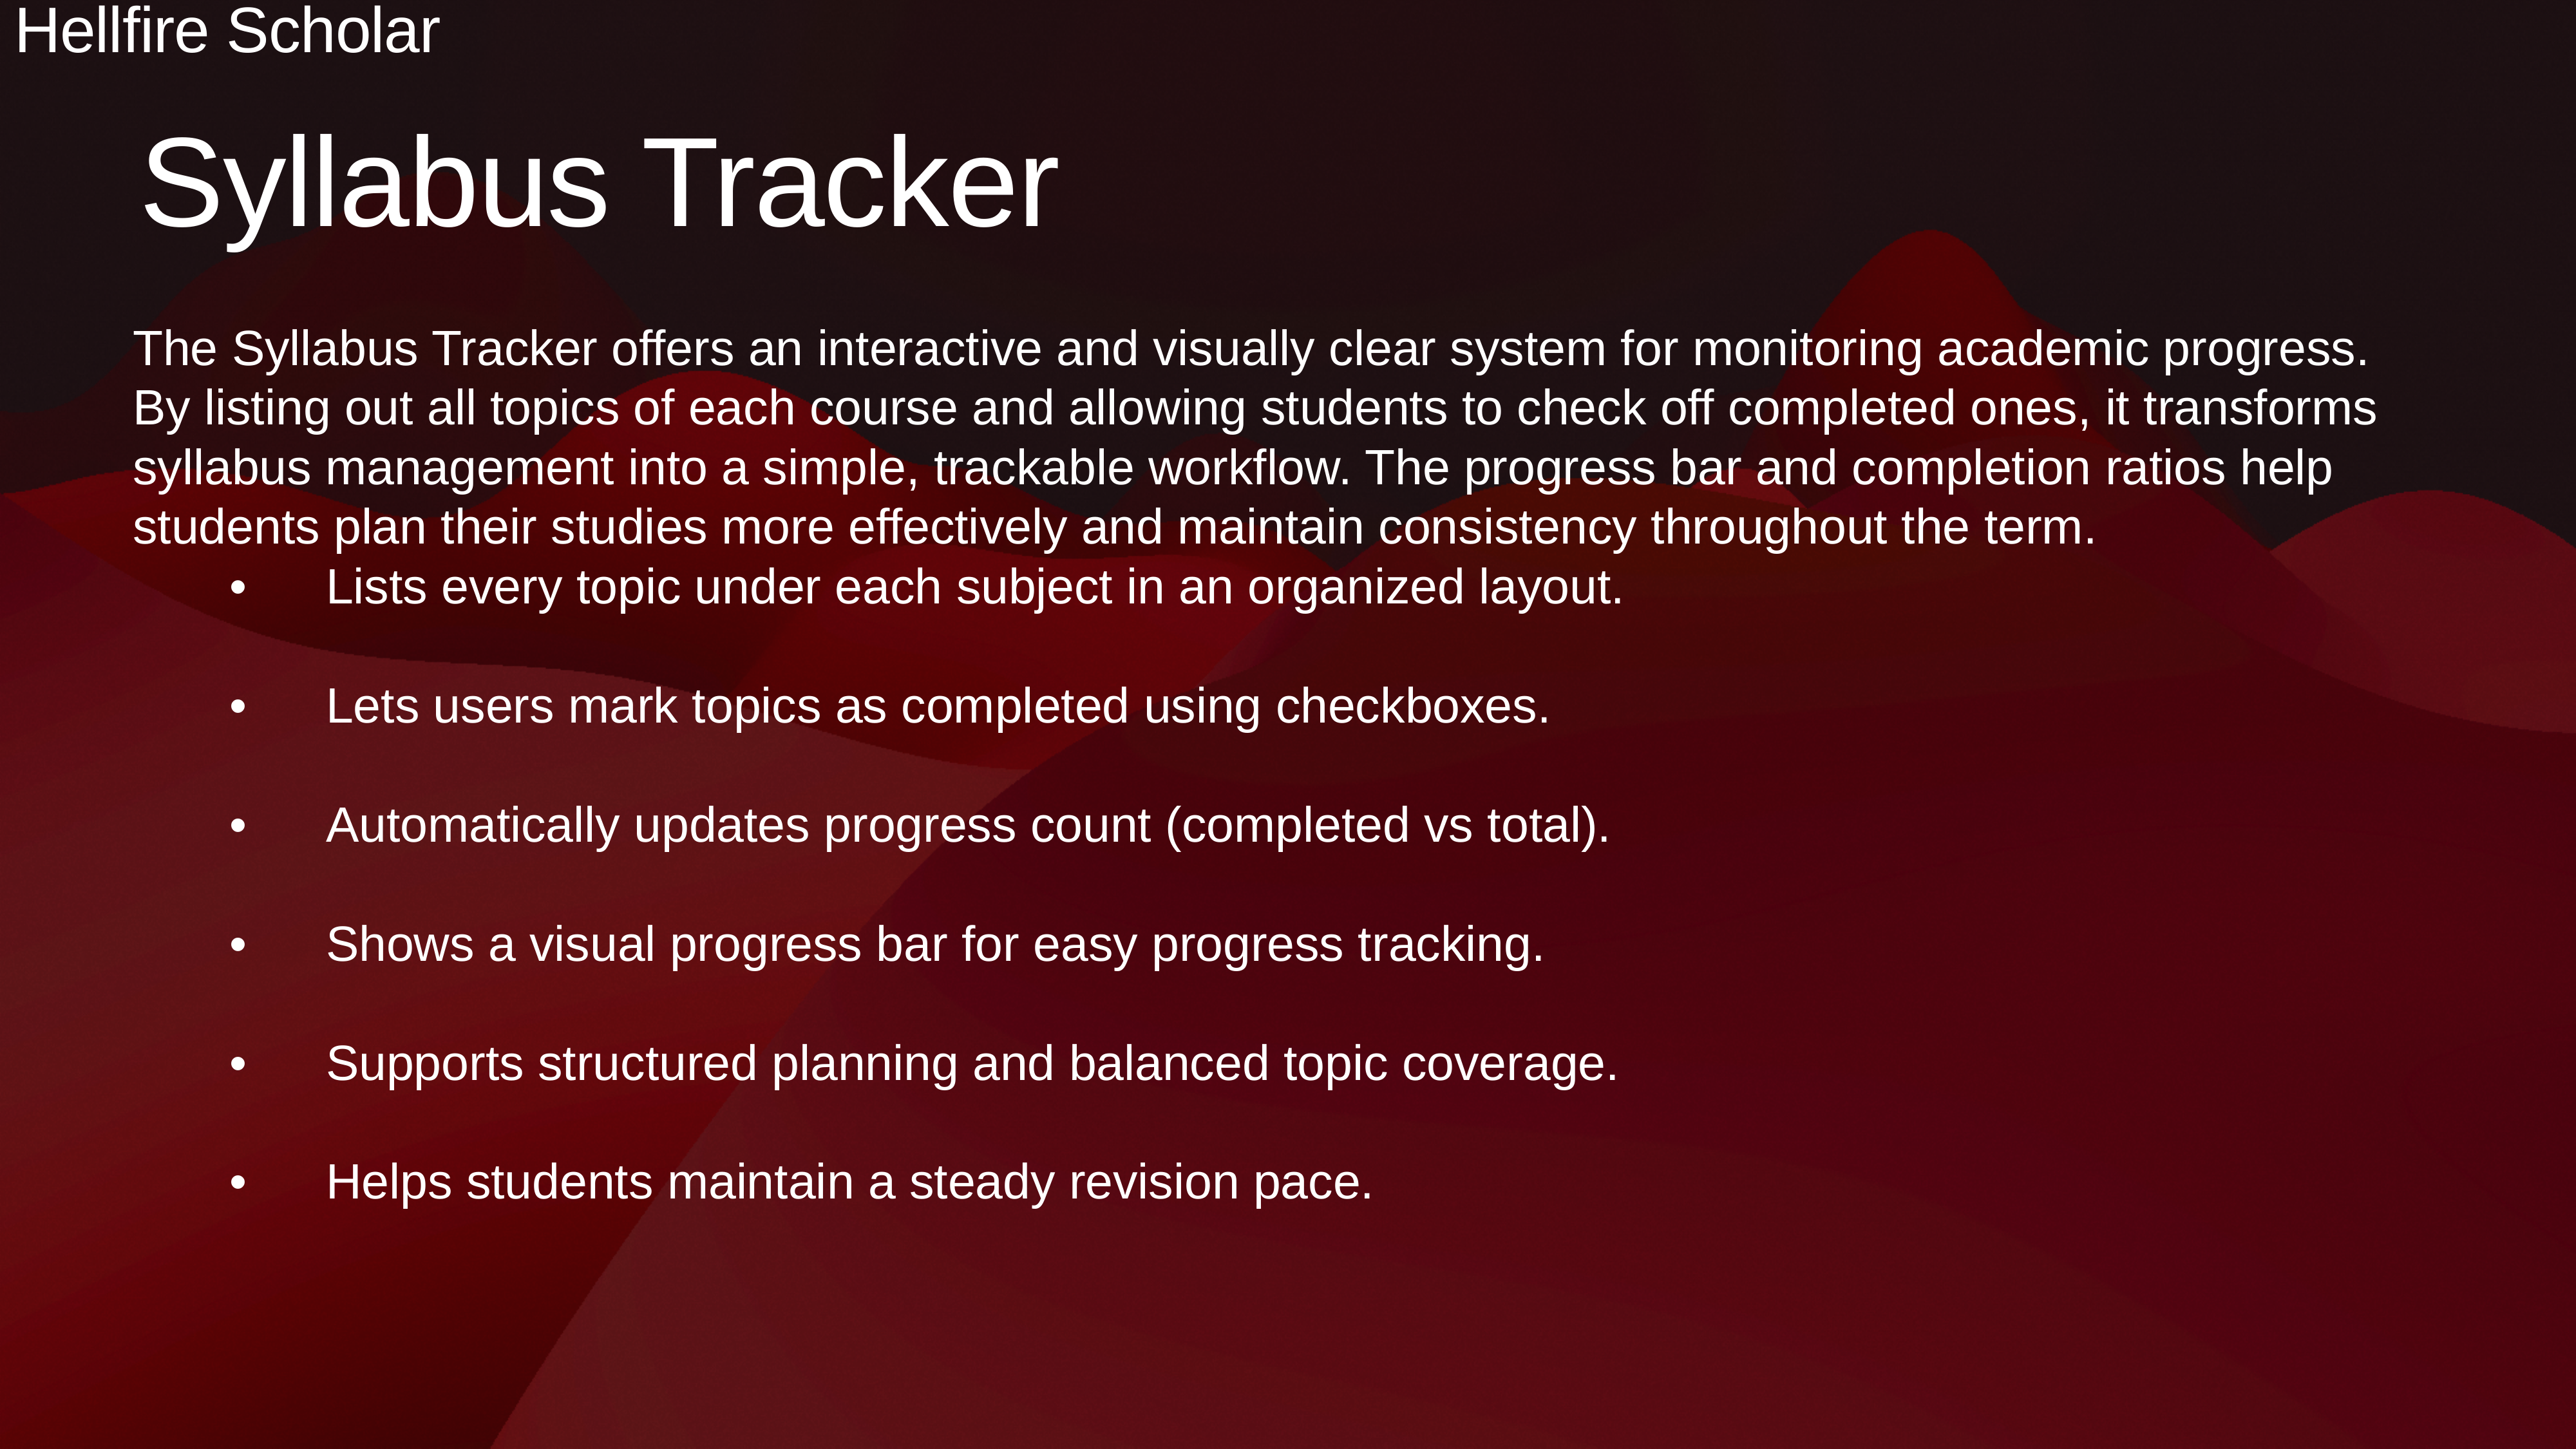

Hellfire Scholar
# Syllabus Tracker
The Syllabus Tracker offers an interactive and visually clear system for monitoring academic progress. By listing out all topics of each course and allowing students to check off completed ones, it transforms syllabus management into a simple, trackable workflow. The progress bar and completion ratios help students plan their studies more effectively and maintain consistency throughout the term.
	•	Lists every topic under each subject in an organized layout.

	•	Lets users mark topics as completed using checkboxes.

	•	Automatically updates progress count (completed vs total).

	•	Shows a visual progress bar for easy progress tracking.

	•	Supports structured planning and balanced topic coverage.

	•	Helps students maintain a steady revision pace.